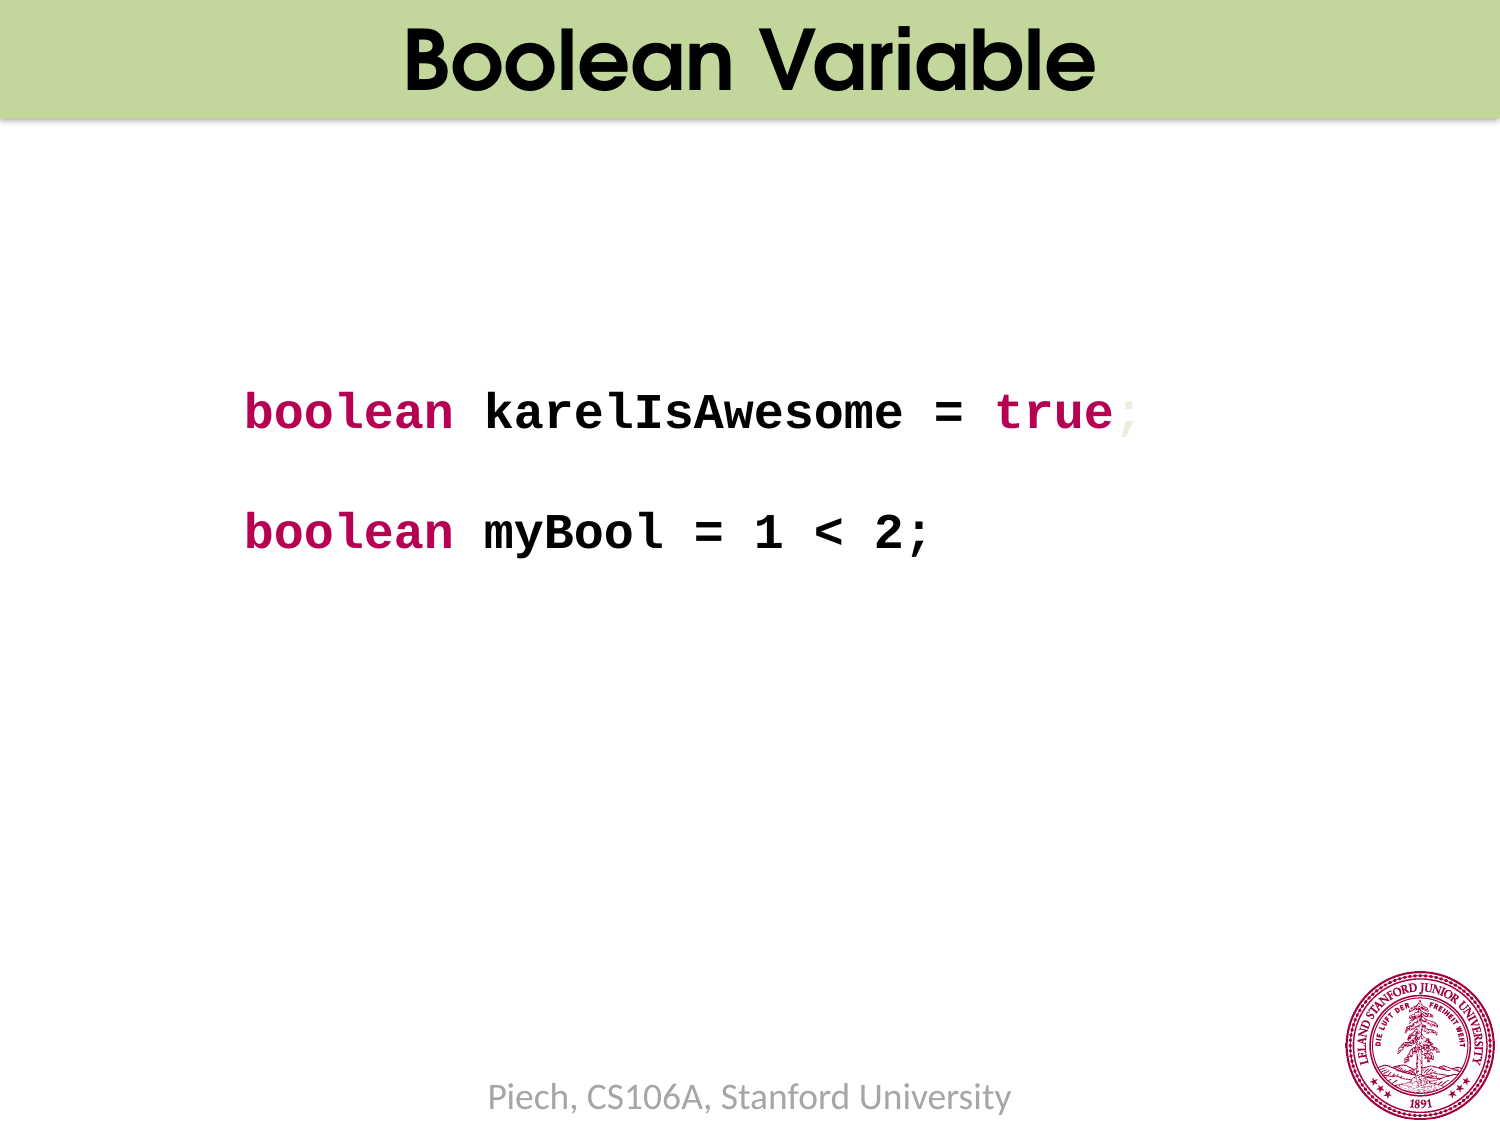

Boolean Variable
boolean karelIsAwesome = true;

boolean myBool = 1 < 2;